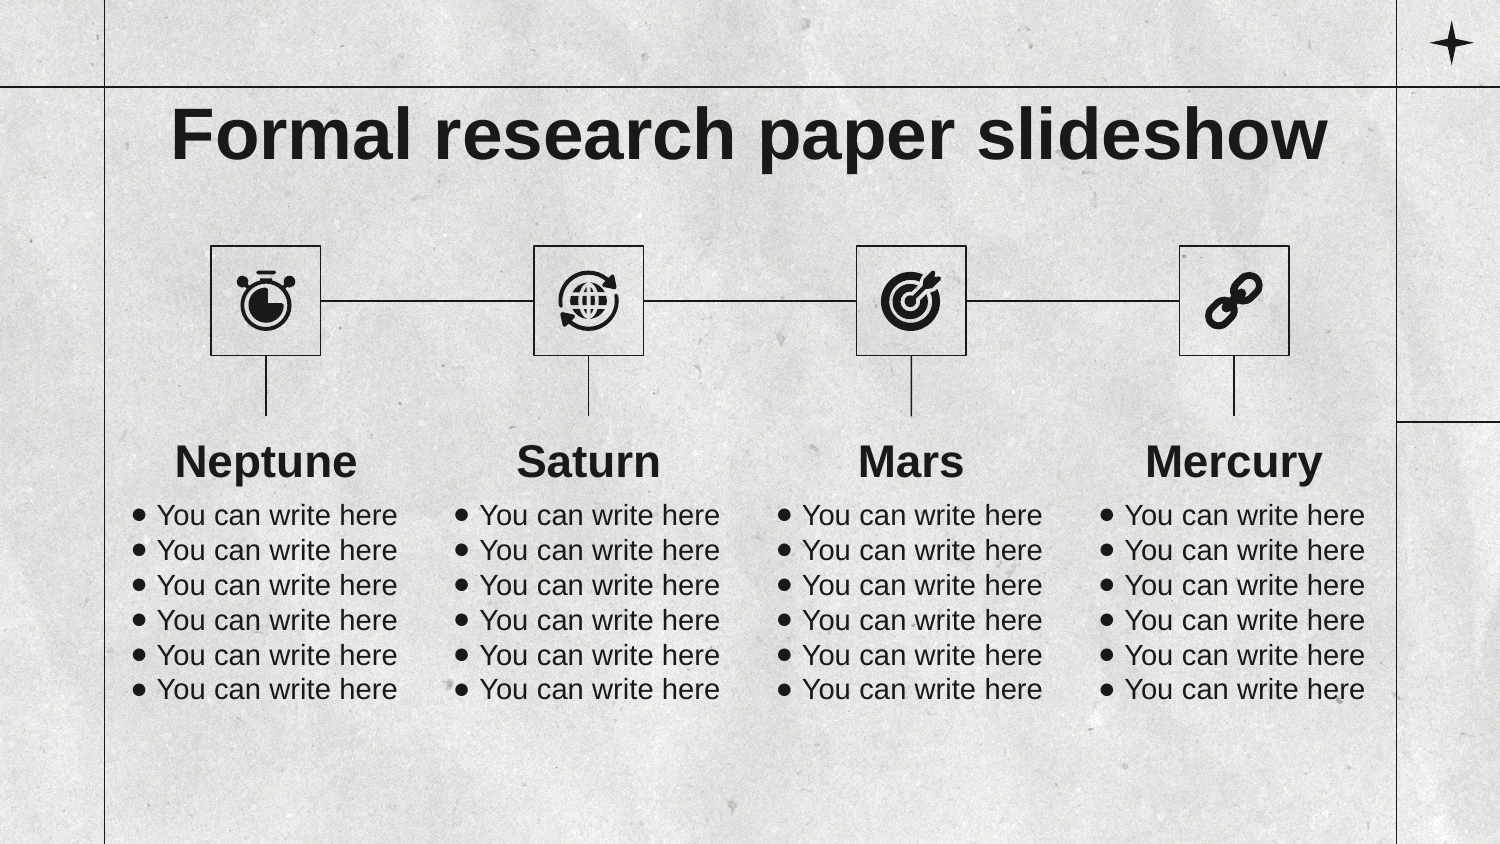

# Formal research paper slideshow

Neptune
You can write here
You can write here
You can write here
You can write here
You can write here
You can write here
Saturn
You can write here
You can write here
You can write here
You can write here
You can write here
You can write here
Mars
You can write here
You can write here
You can write here
You can write here
You can write here
You can write here
Mercury
You can write here
You can write here
You can write here
You can write here
You can write here
You can write here